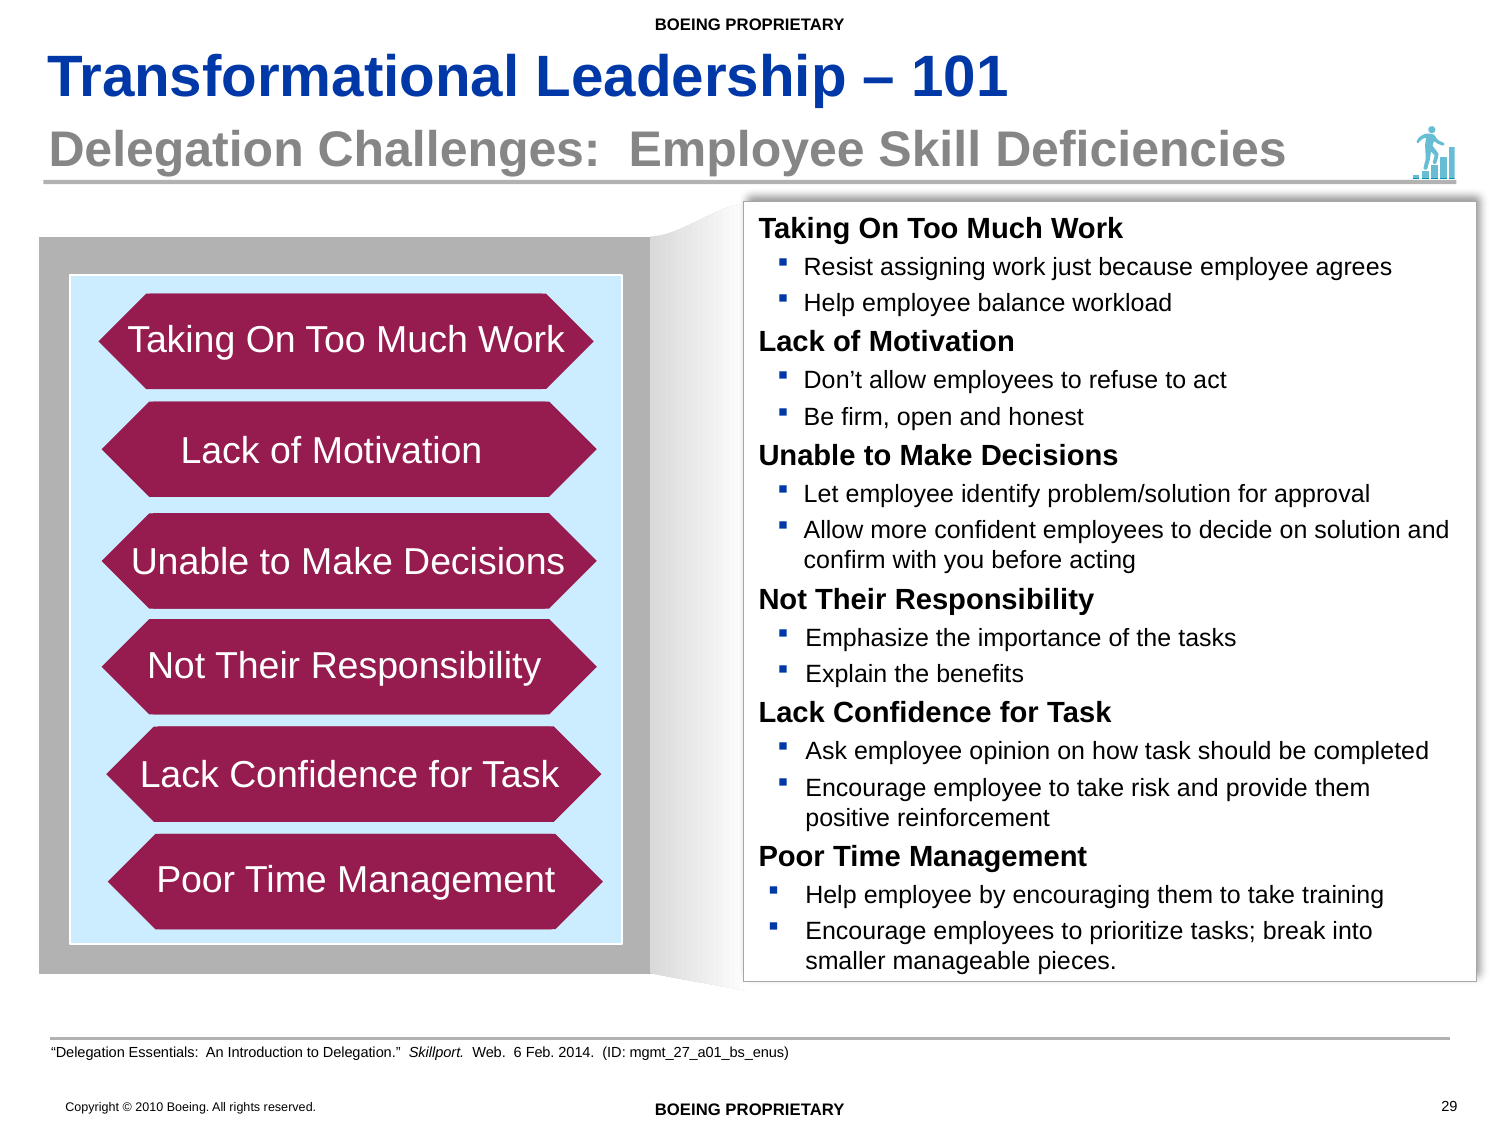

# Delegation Challenges:  Employee Skill Deficiencies
Taking On Too Much Work
Resist assigning work just because employee agrees
Help employee balance workload
Lack of Motivation
Don’t allow employees to refuse to act
Be firm, open and honest
Unable to Make Decisions
Let employee identify problem/solution for approval
Allow more confident employees to decide on solution and confirm with you before acting
Not Their Responsibility
Emphasize the importance of the tasks
Explain the benefits
Lack Confidence for Task
Ask employee opinion on how task should be completed
Encourage employee to take risk and provide them positive reinforcement
Poor Time Management
Help employee by encouraging them to take training
Encourage employees to prioritize tasks; break into smaller manageable pieces.

Taking On Too Much Work

Lack of Motivation

Unable to Make Decisions

Not Their Responsibility

Lack Confidence for Task

Poor Time Management
“Delegation Essentials:  An Introduction to Delegation.”  Skillport.  Web.  6 Feb. 2014.  (ID: mgmt_27_a01_bs_enus)
29